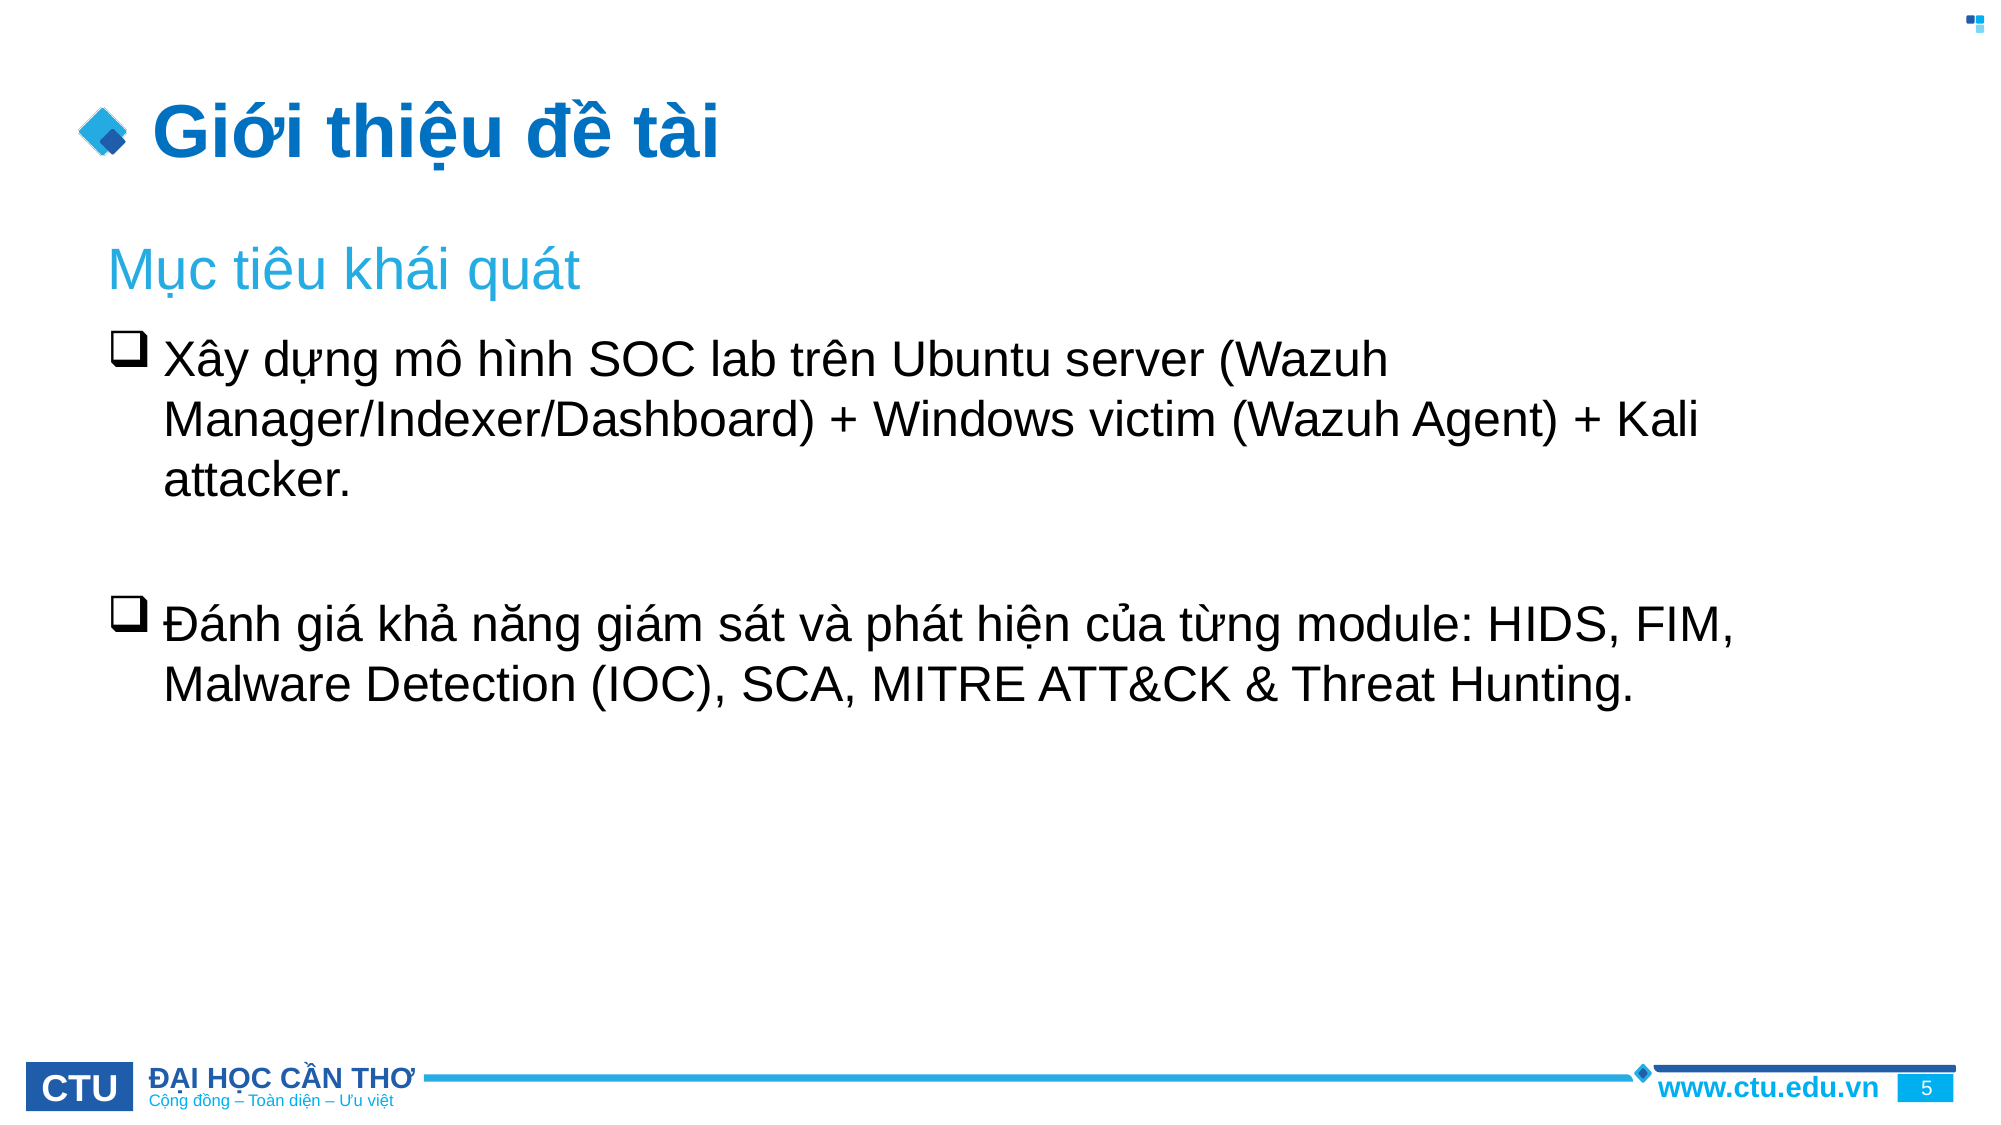

# Giới thiệu đề tài
Mục tiêu khái quát
Xây dựng mô hình SOC lab trên Ubuntu server (Wazuh Manager/Indexer/Dashboard) + Windows victim (Wazuh Agent) + Kali attacker.
Đánh giá khả năng giám sát và phát hiện của từng module: HIDS, FIM, Malware Detection (IOC), SCA, MITRE ATT&CK & Threat Hunting.